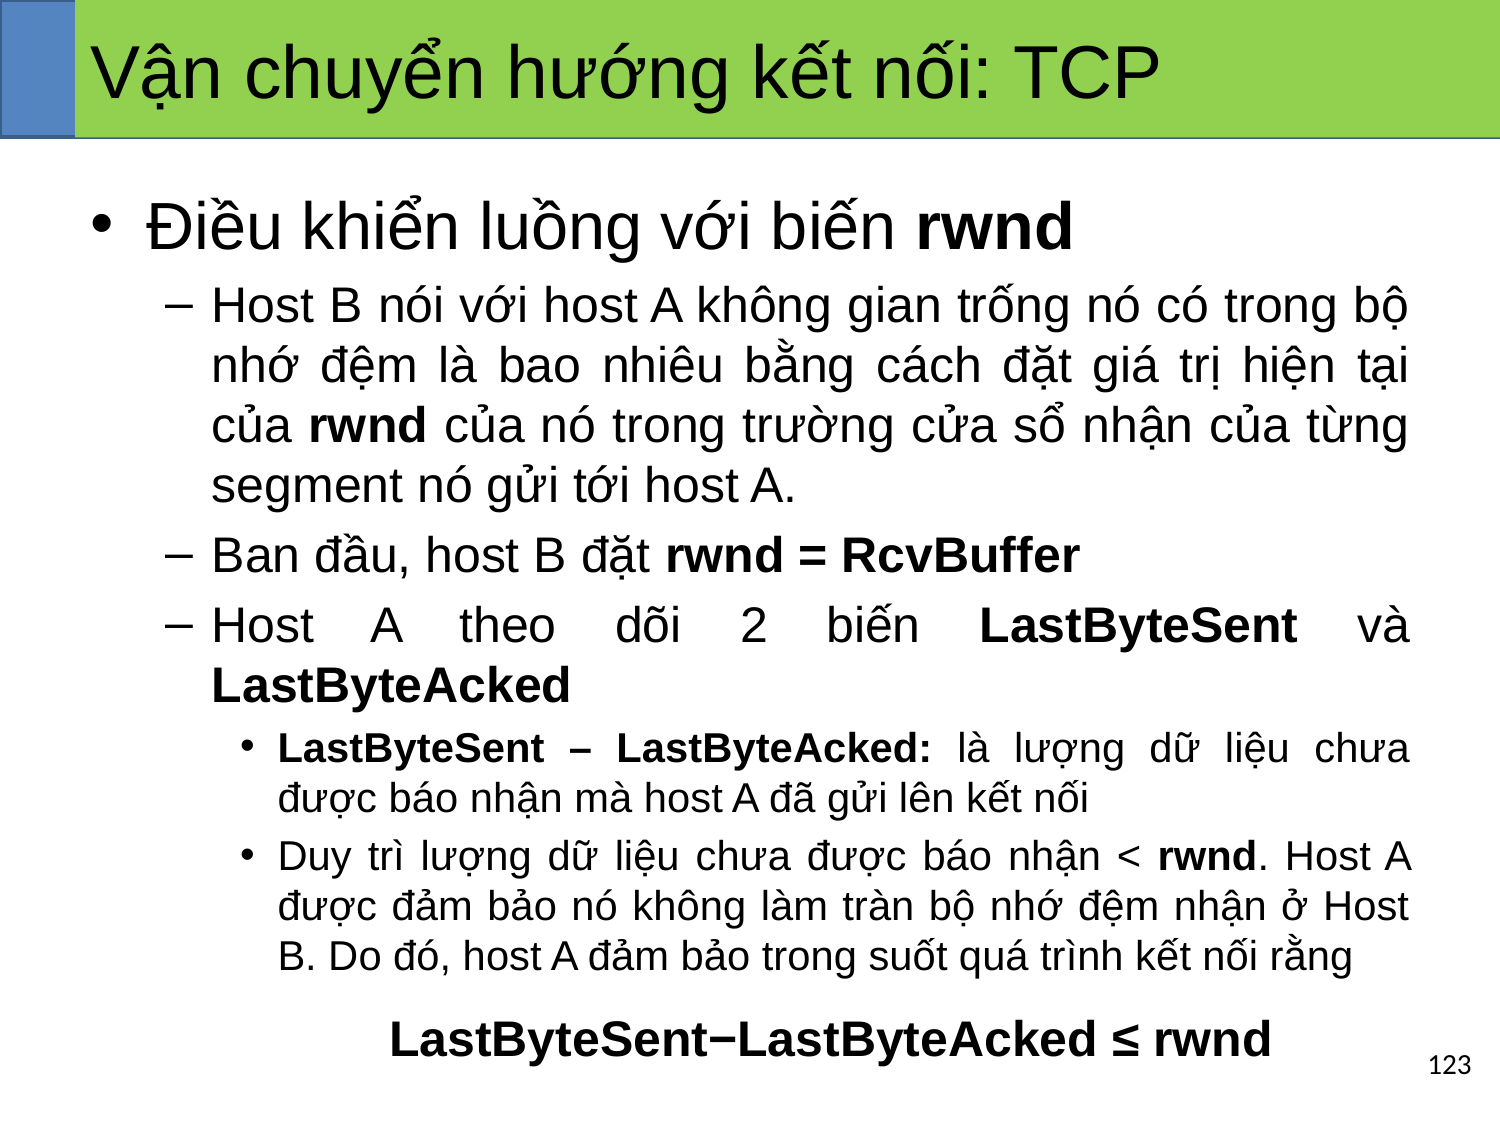

# Vận chuyển hướng kết nối: TCP
Điều khiển luồng với biến rwnd
Host B nói với host A không gian trống nó có trong bộ nhớ đệm là bao nhiêu bằng cách đặt giá trị hiện tại của rwnd của nó trong trường cửa sổ nhận của từng segment nó gửi tới host A.
Ban đầu, host B đặt rwnd = RcvBuffer
Host A theo dõi 2 biến LastByteSent và LastByteAcked
LastByteSent – LastByteAcked: là lượng dữ liệu chưa được báo nhận mà host A đã gửi lên kết nối
Duy trì lượng dữ liệu chưa được báo nhận < rwnd. Host A được đảm bảo nó không làm tràn bộ nhớ đệm nhận ở Host B. Do đó, host A đảm bảo trong suốt quá trình kết nối rằng

LastByteSent−LastByteAcked ≤ rwnd
123